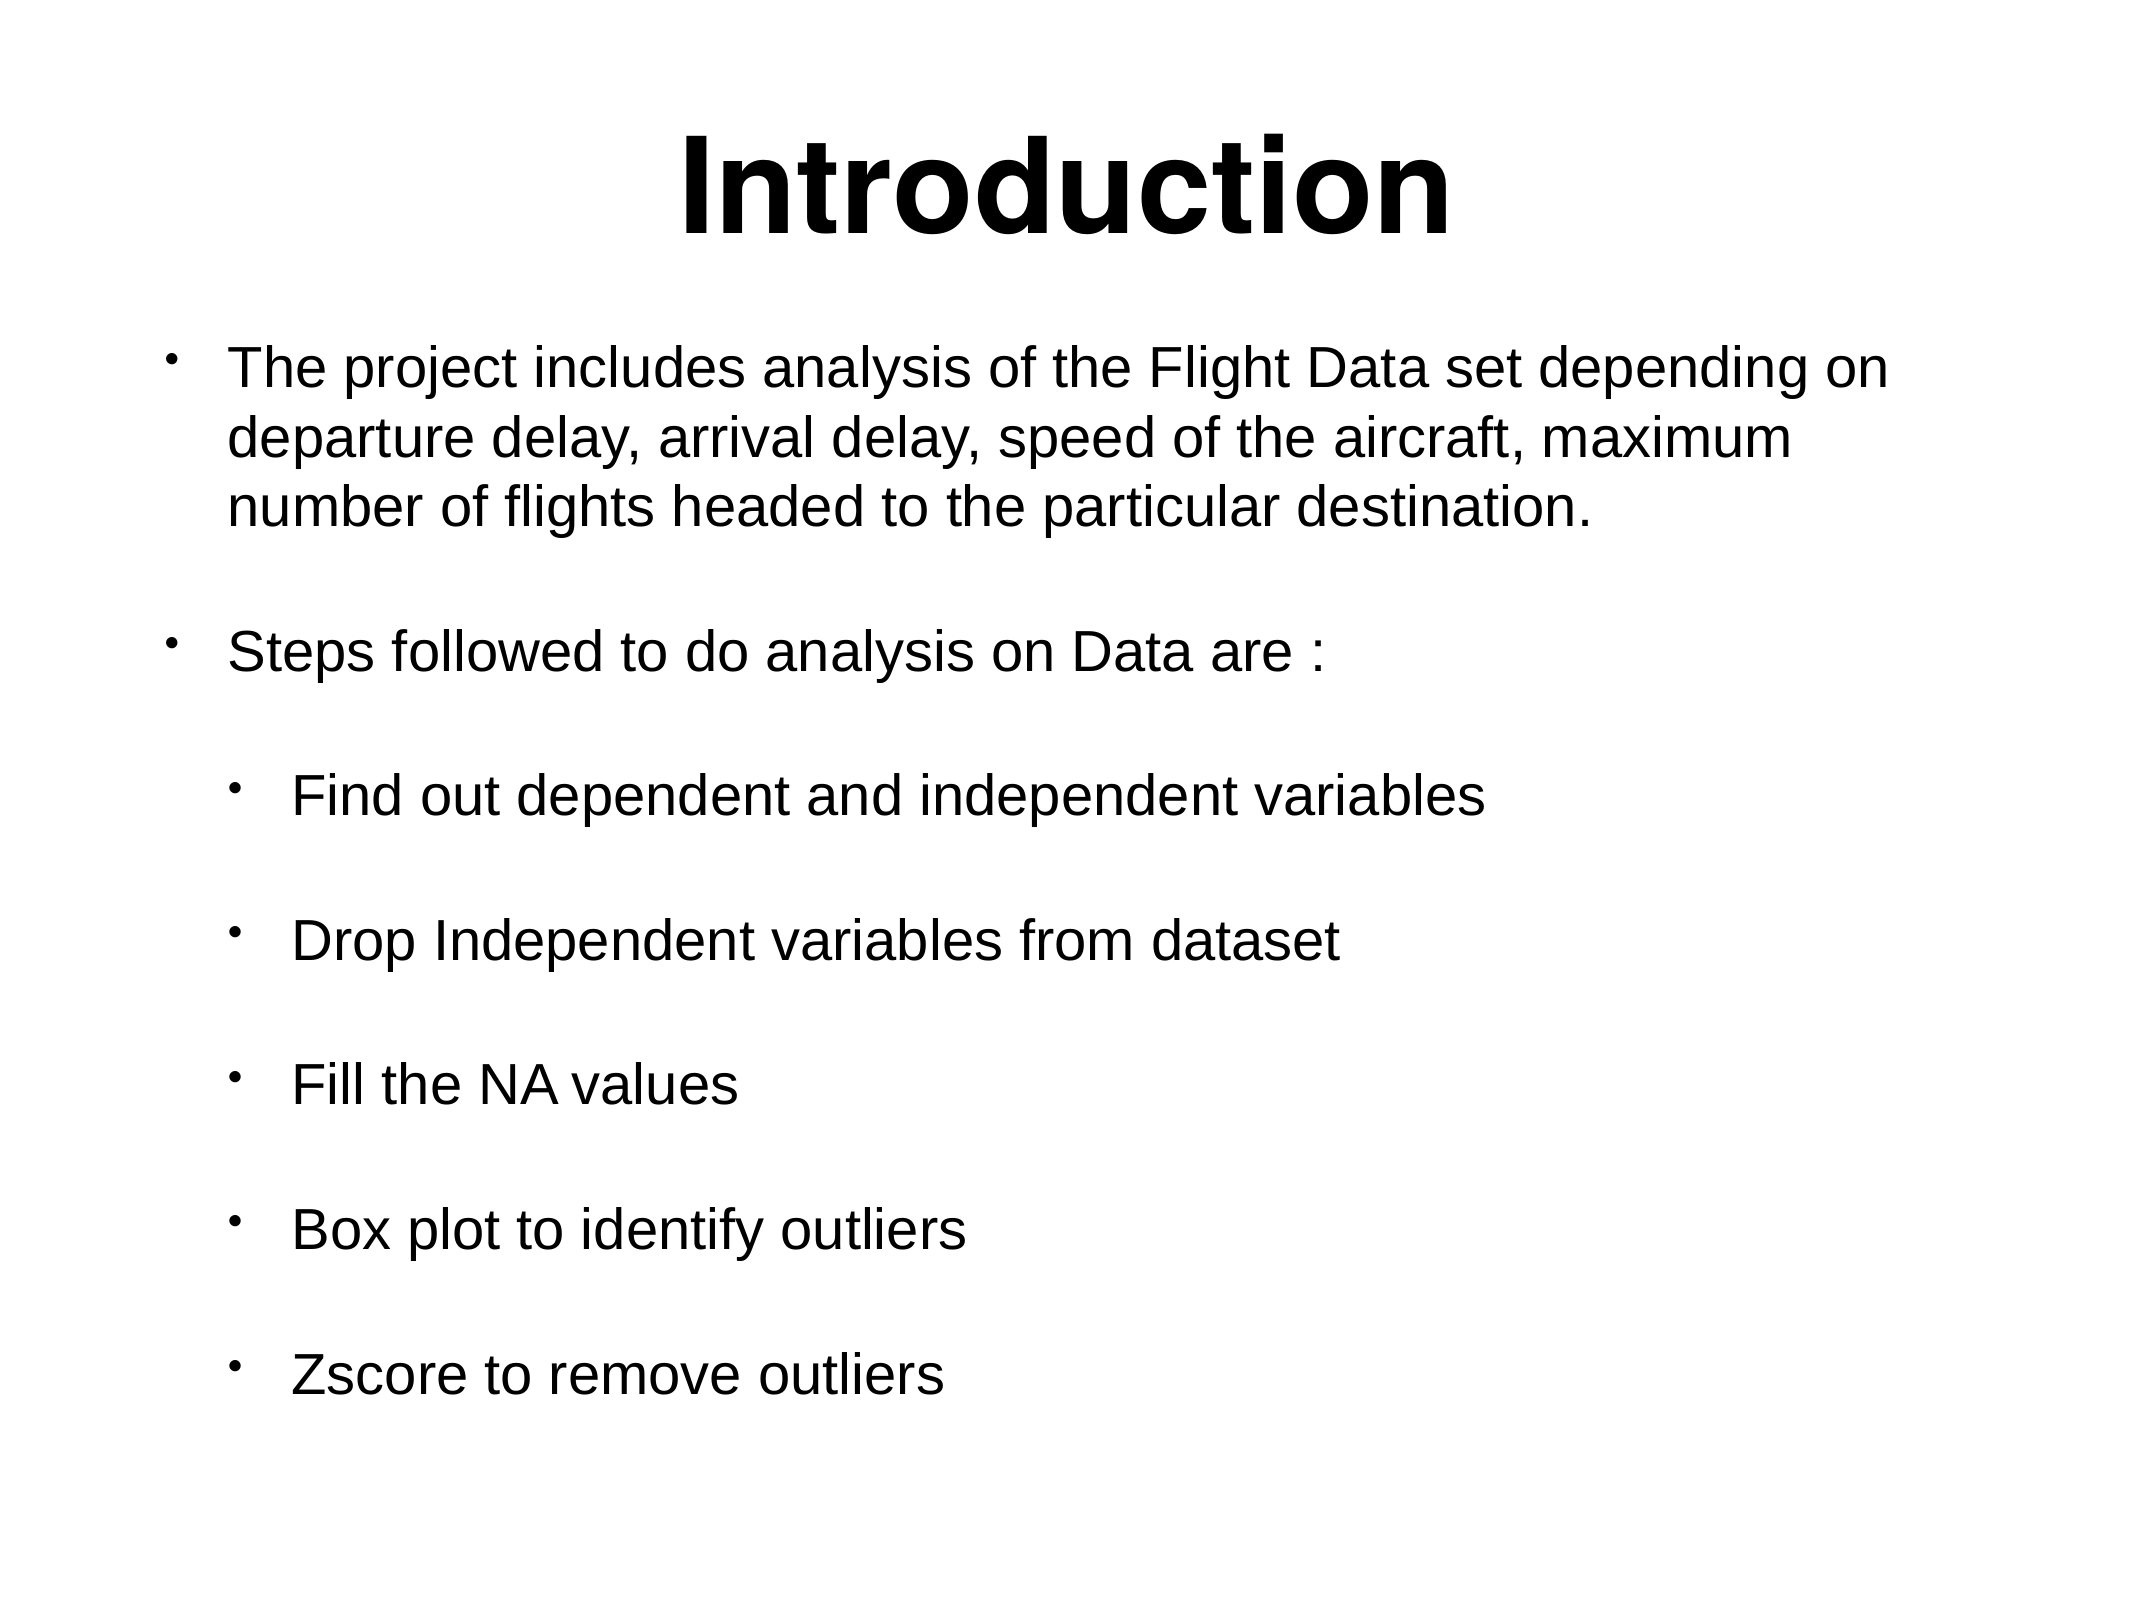

# Introduction
The project includes analysis of the Flight Data set depending on departure delay, arrival delay, speed of the aircraft, maximum number of flights headed to the particular destination.
Steps followed to do analysis on Data are :
Find out dependent and independent variables
Drop Independent variables from dataset
Fill the NA values
Box plot to identify outliers
Zscore to remove outliers